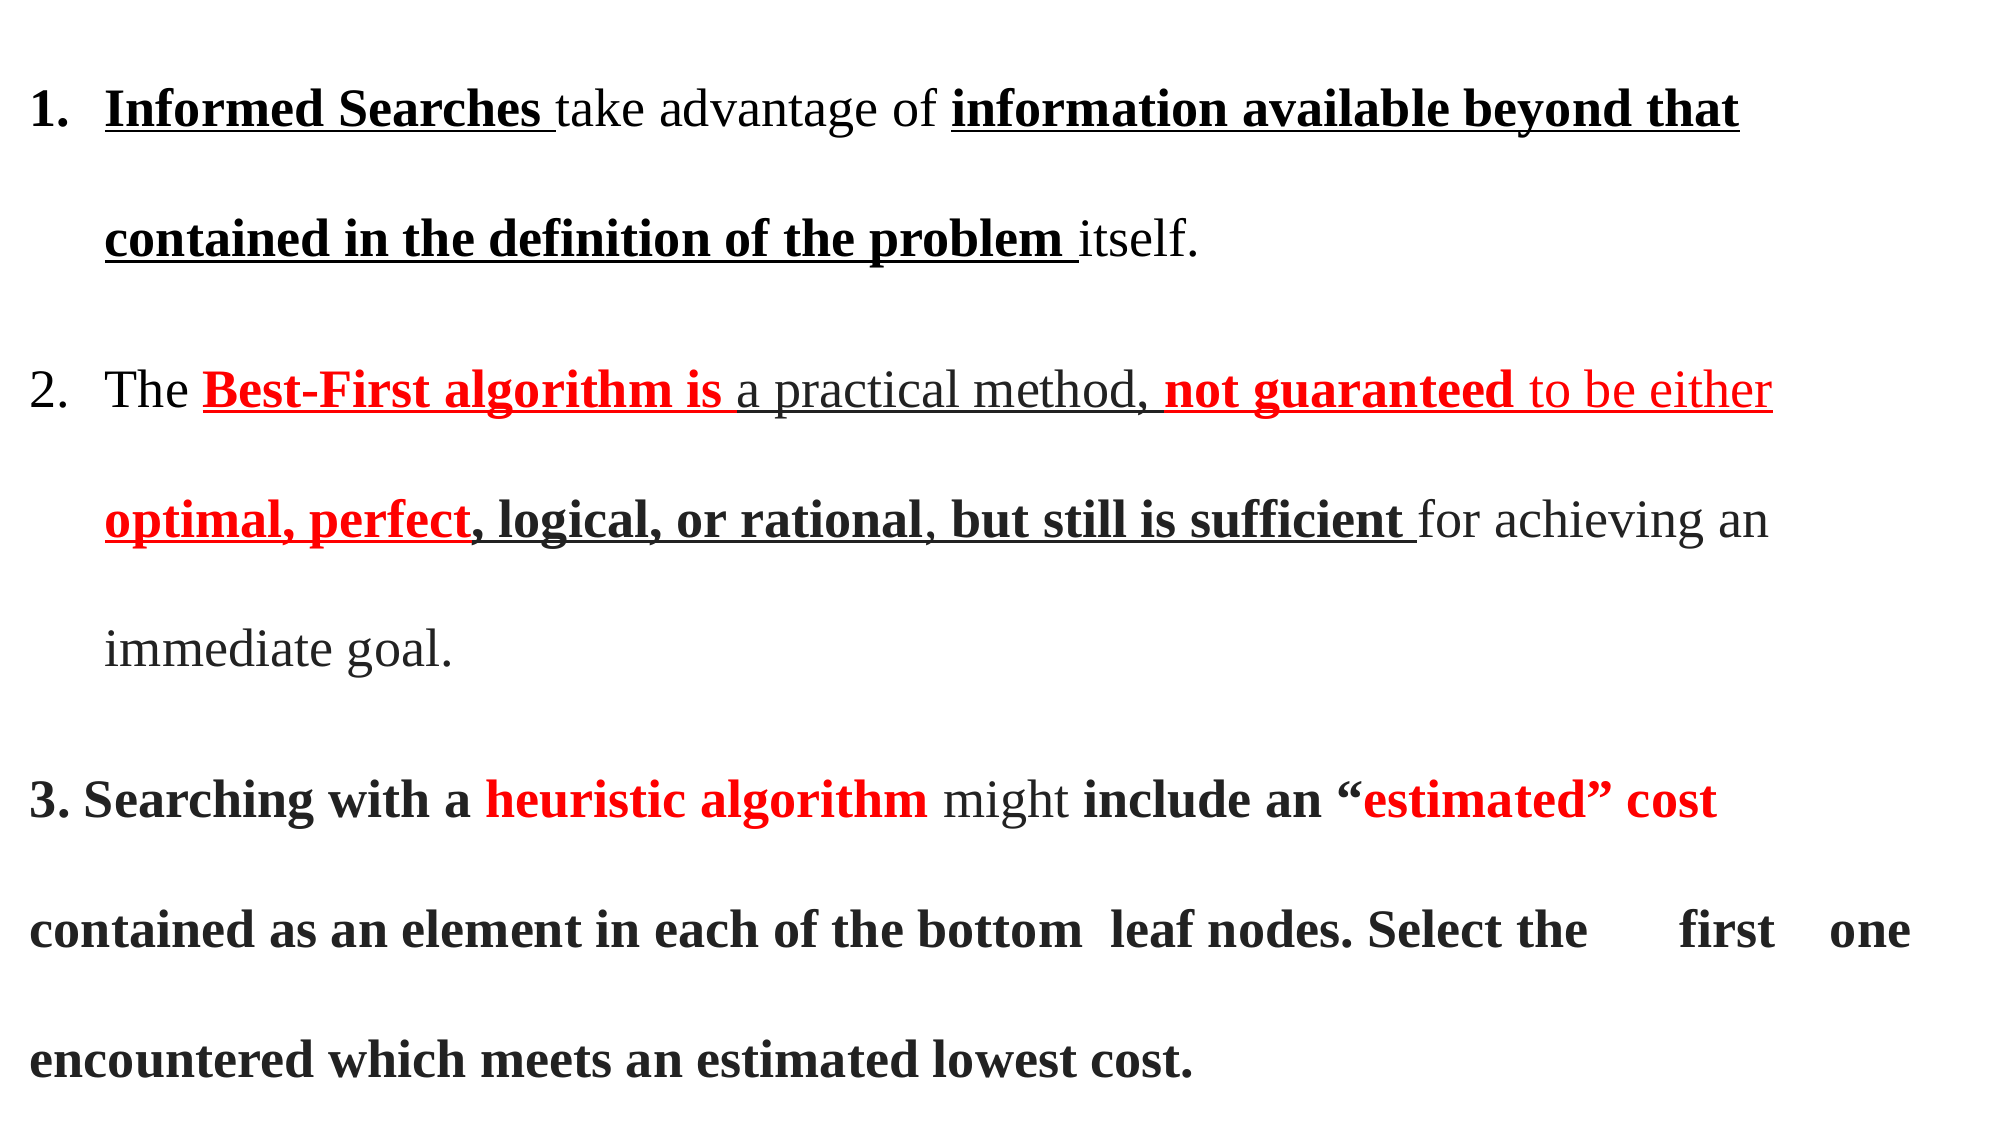

Informed Searches take advantage of information available beyond that contained in the definition of the problem itself.
The Best-First algorithm is a practical method, not guaranteed to be either optimal, perfect, logical, or rational, but still is sufficient for achieving an immediate goal.
3. Searching with a heuristic algorithm might include an “estimated” cost 	contained as an element in each of the bottom  leaf nodes. Select the 	first 	one encountered which meets an estimated lowest cost.